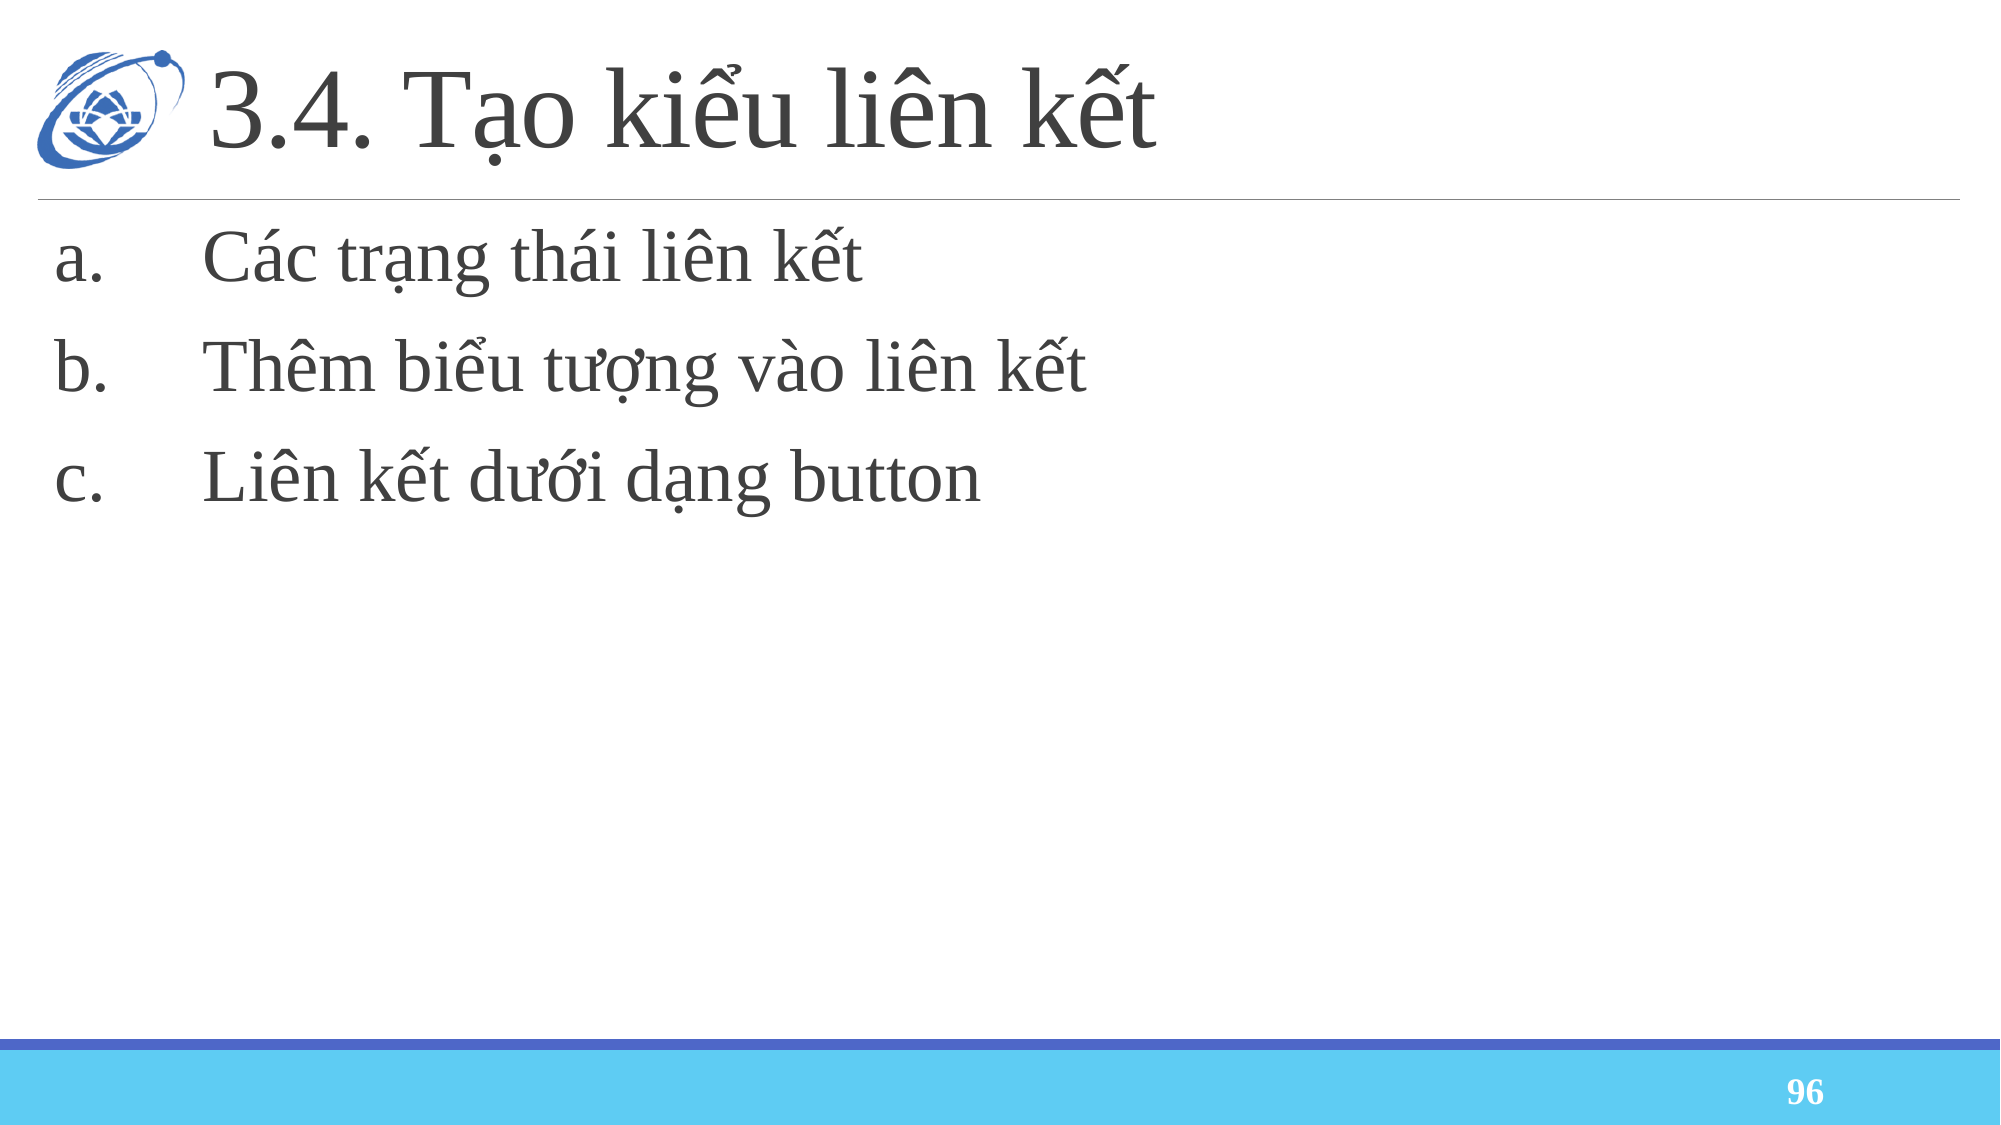

# 3.4. Tạo kiểu liên kết
a.	Các trạng thái liên kết
b.	Thêm biểu tượng vào liên kết
c.	Liên kết dưới dạng button
96